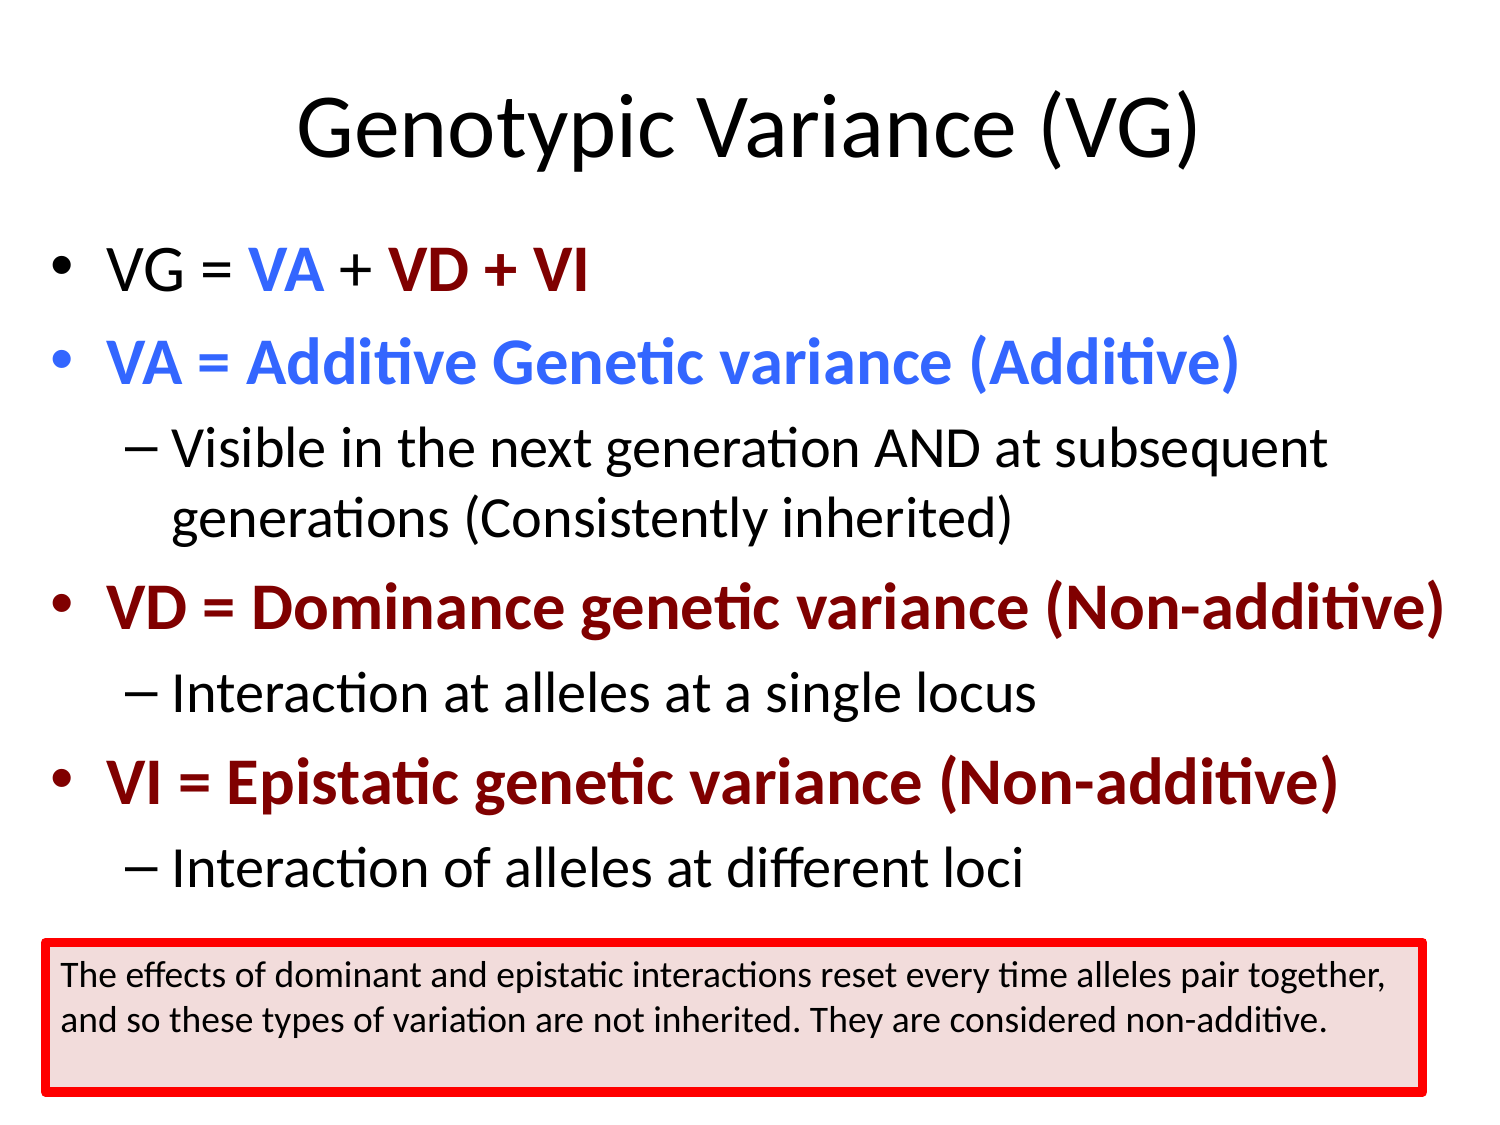

# Genotypic Variance (VG)
VG = VA + VD + VI
VA = Additive Genetic variance (Additive)
Visible in the next generation AND at subsequent generations (Consistently inherited)
VD = Dominance genetic variance (Non-additive)
Interaction at alleles at a single locus
VI = Epistatic genetic variance (Non-additive)
Interaction of alleles at different loci

The effects of dominant and epistatic interactions reset every time alleles pair together, and so these types of variation are not inherited. They are considered non-additive.